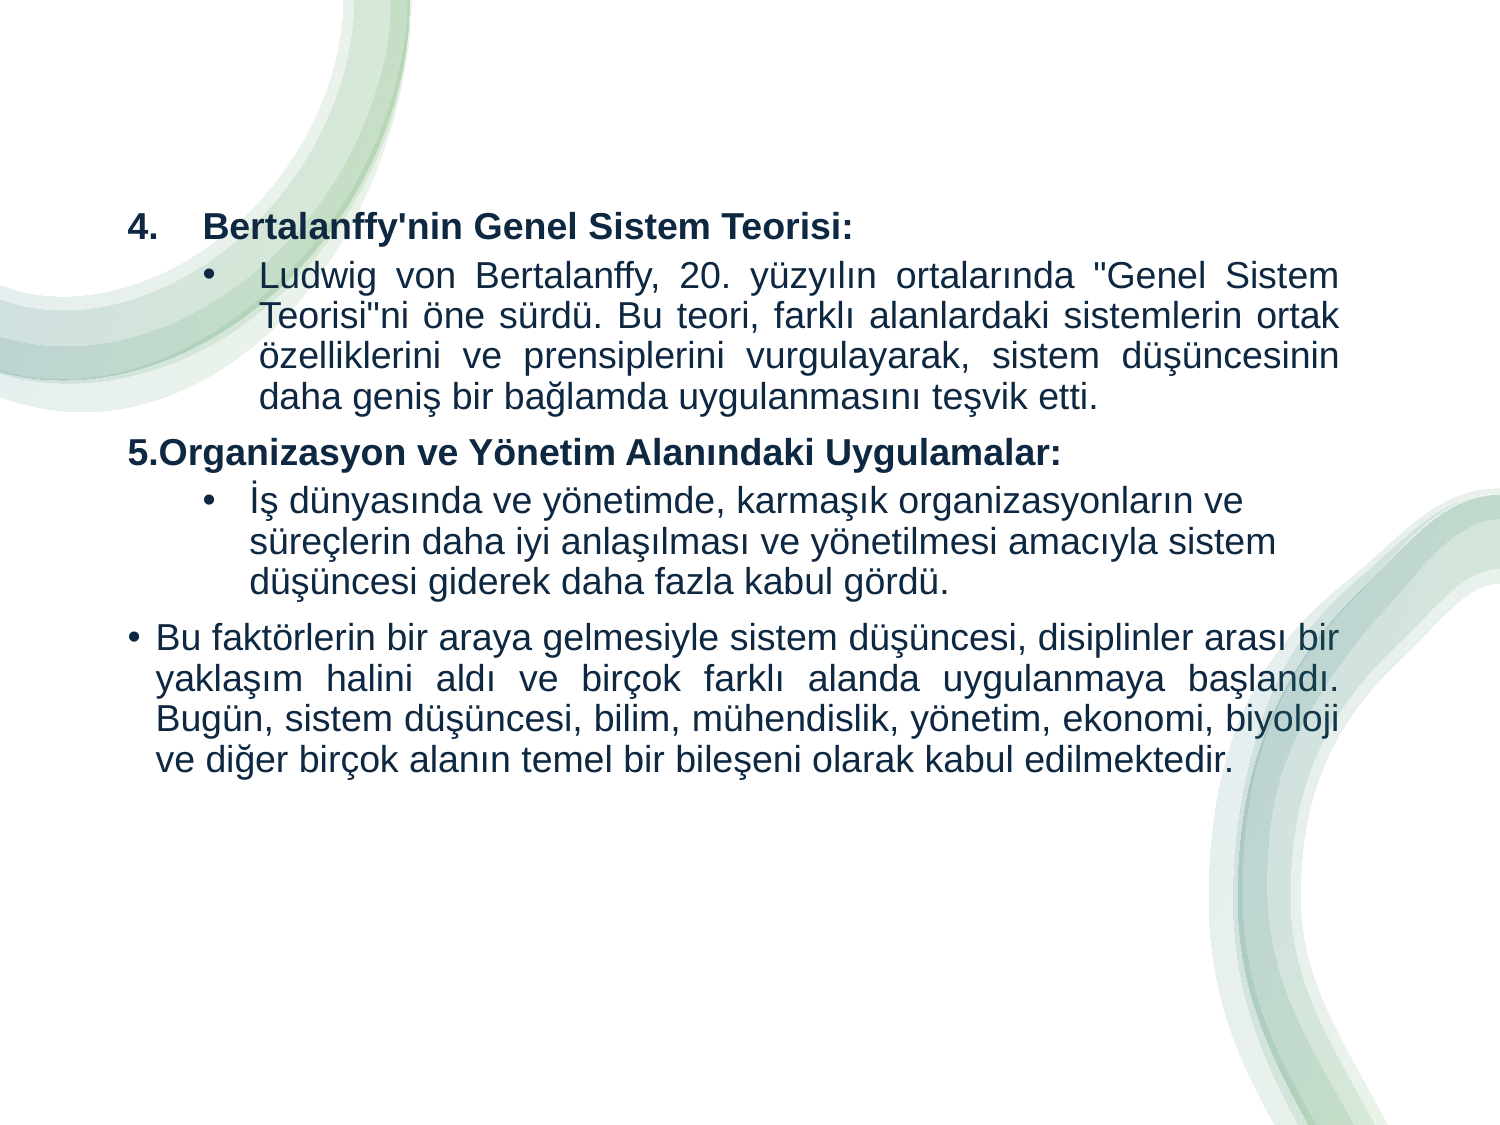

Bertalanffy'nin Genel Sistem Teorisi:
Ludwig von Bertalanffy, 20. yüzyılın ortalarında "Genel Sistem Teorisi"ni öne sürdü. Bu teori, farklı alanlardaki sistemlerin ortak özelliklerini ve prensiplerini vurgulayarak, sistem düşüncesinin daha geniş bir bağlamda uygulanmasını teşvik etti.
Organizasyon ve Yönetim Alanındaki Uygulamalar:
İş dünyasında ve yönetimde, karmaşık organizasyonların ve süreçlerin daha iyi anlaşılması ve yönetilmesi amacıyla sistem düşüncesi giderek daha fazla kabul gördü.
Bu faktörlerin bir araya gelmesiyle sistem düşüncesi, disiplinler arası bir yaklaşım halini aldı ve birçok farklı alanda uygulanmaya başlandı. Bugün, sistem düşüncesi, bilim, mühendislik, yönetim, ekonomi, biyoloji ve diğer birçok alanın temel bir bileşeni olarak kabul edilmektedir.